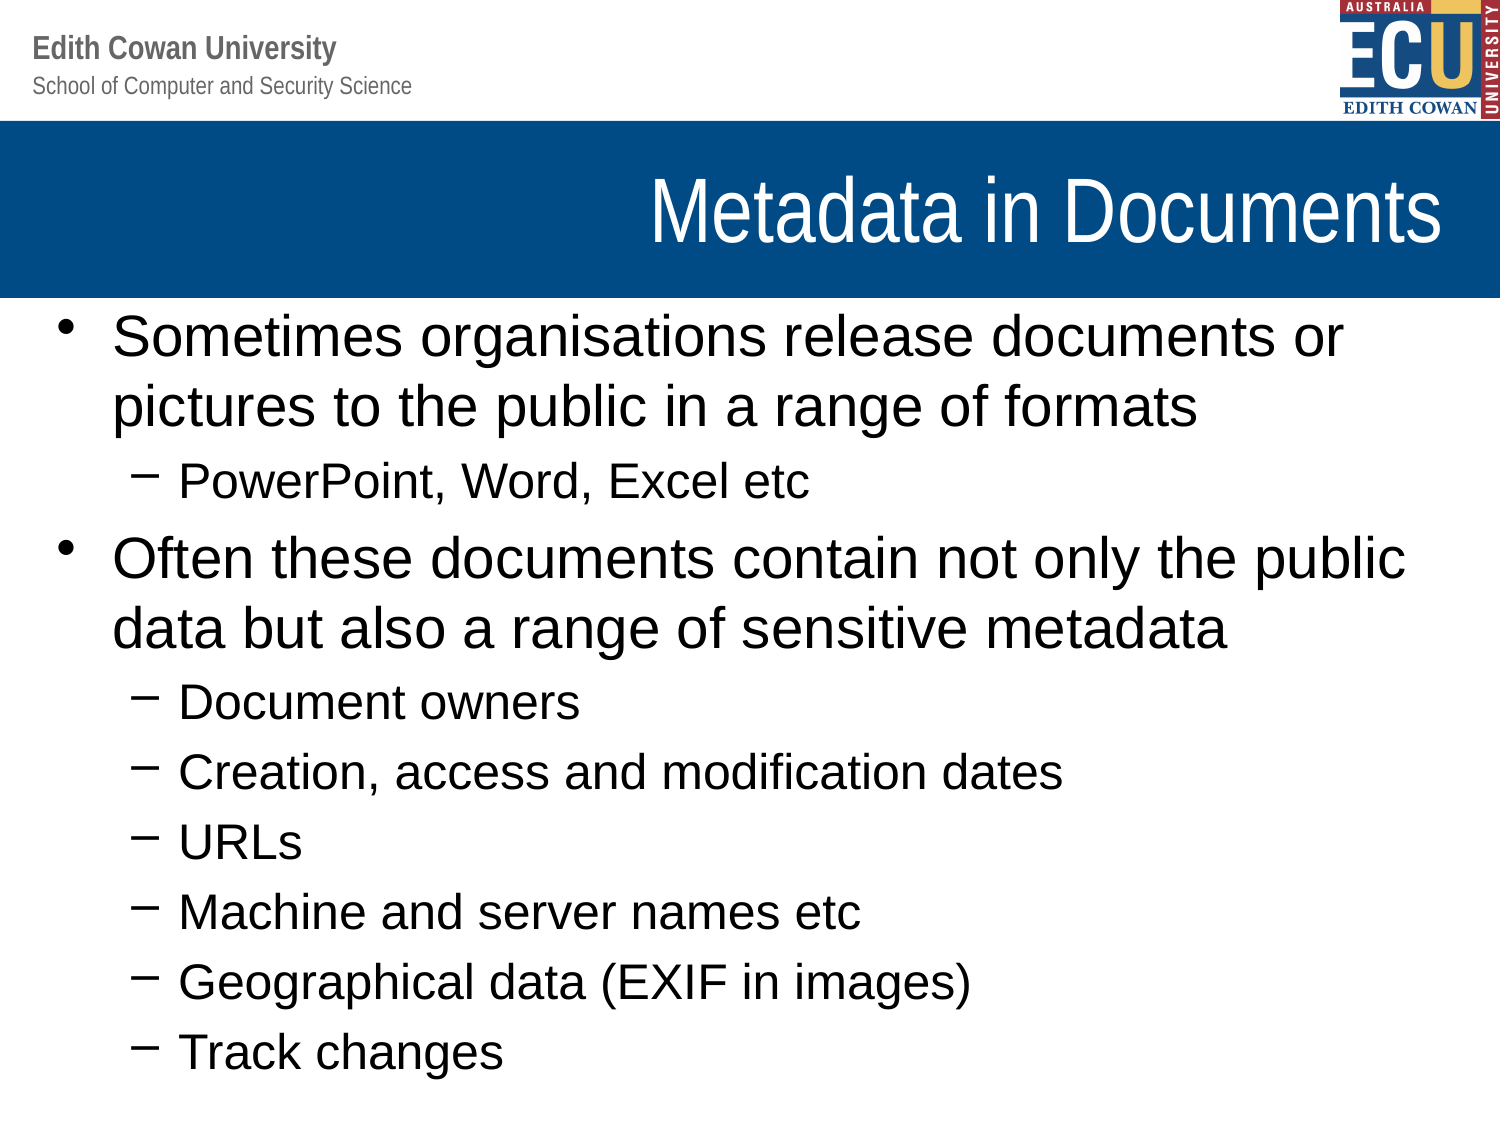

# Metadata in Documents
Sometimes organisations release documents or pictures to the public in a range of formats
PowerPoint, Word, Excel etc
Often these documents contain not only the public data but also a range of sensitive metadata
Document owners
Creation, access and modification dates
URLs
Machine and server names etc
Geographical data (EXIF in images)
Track changes